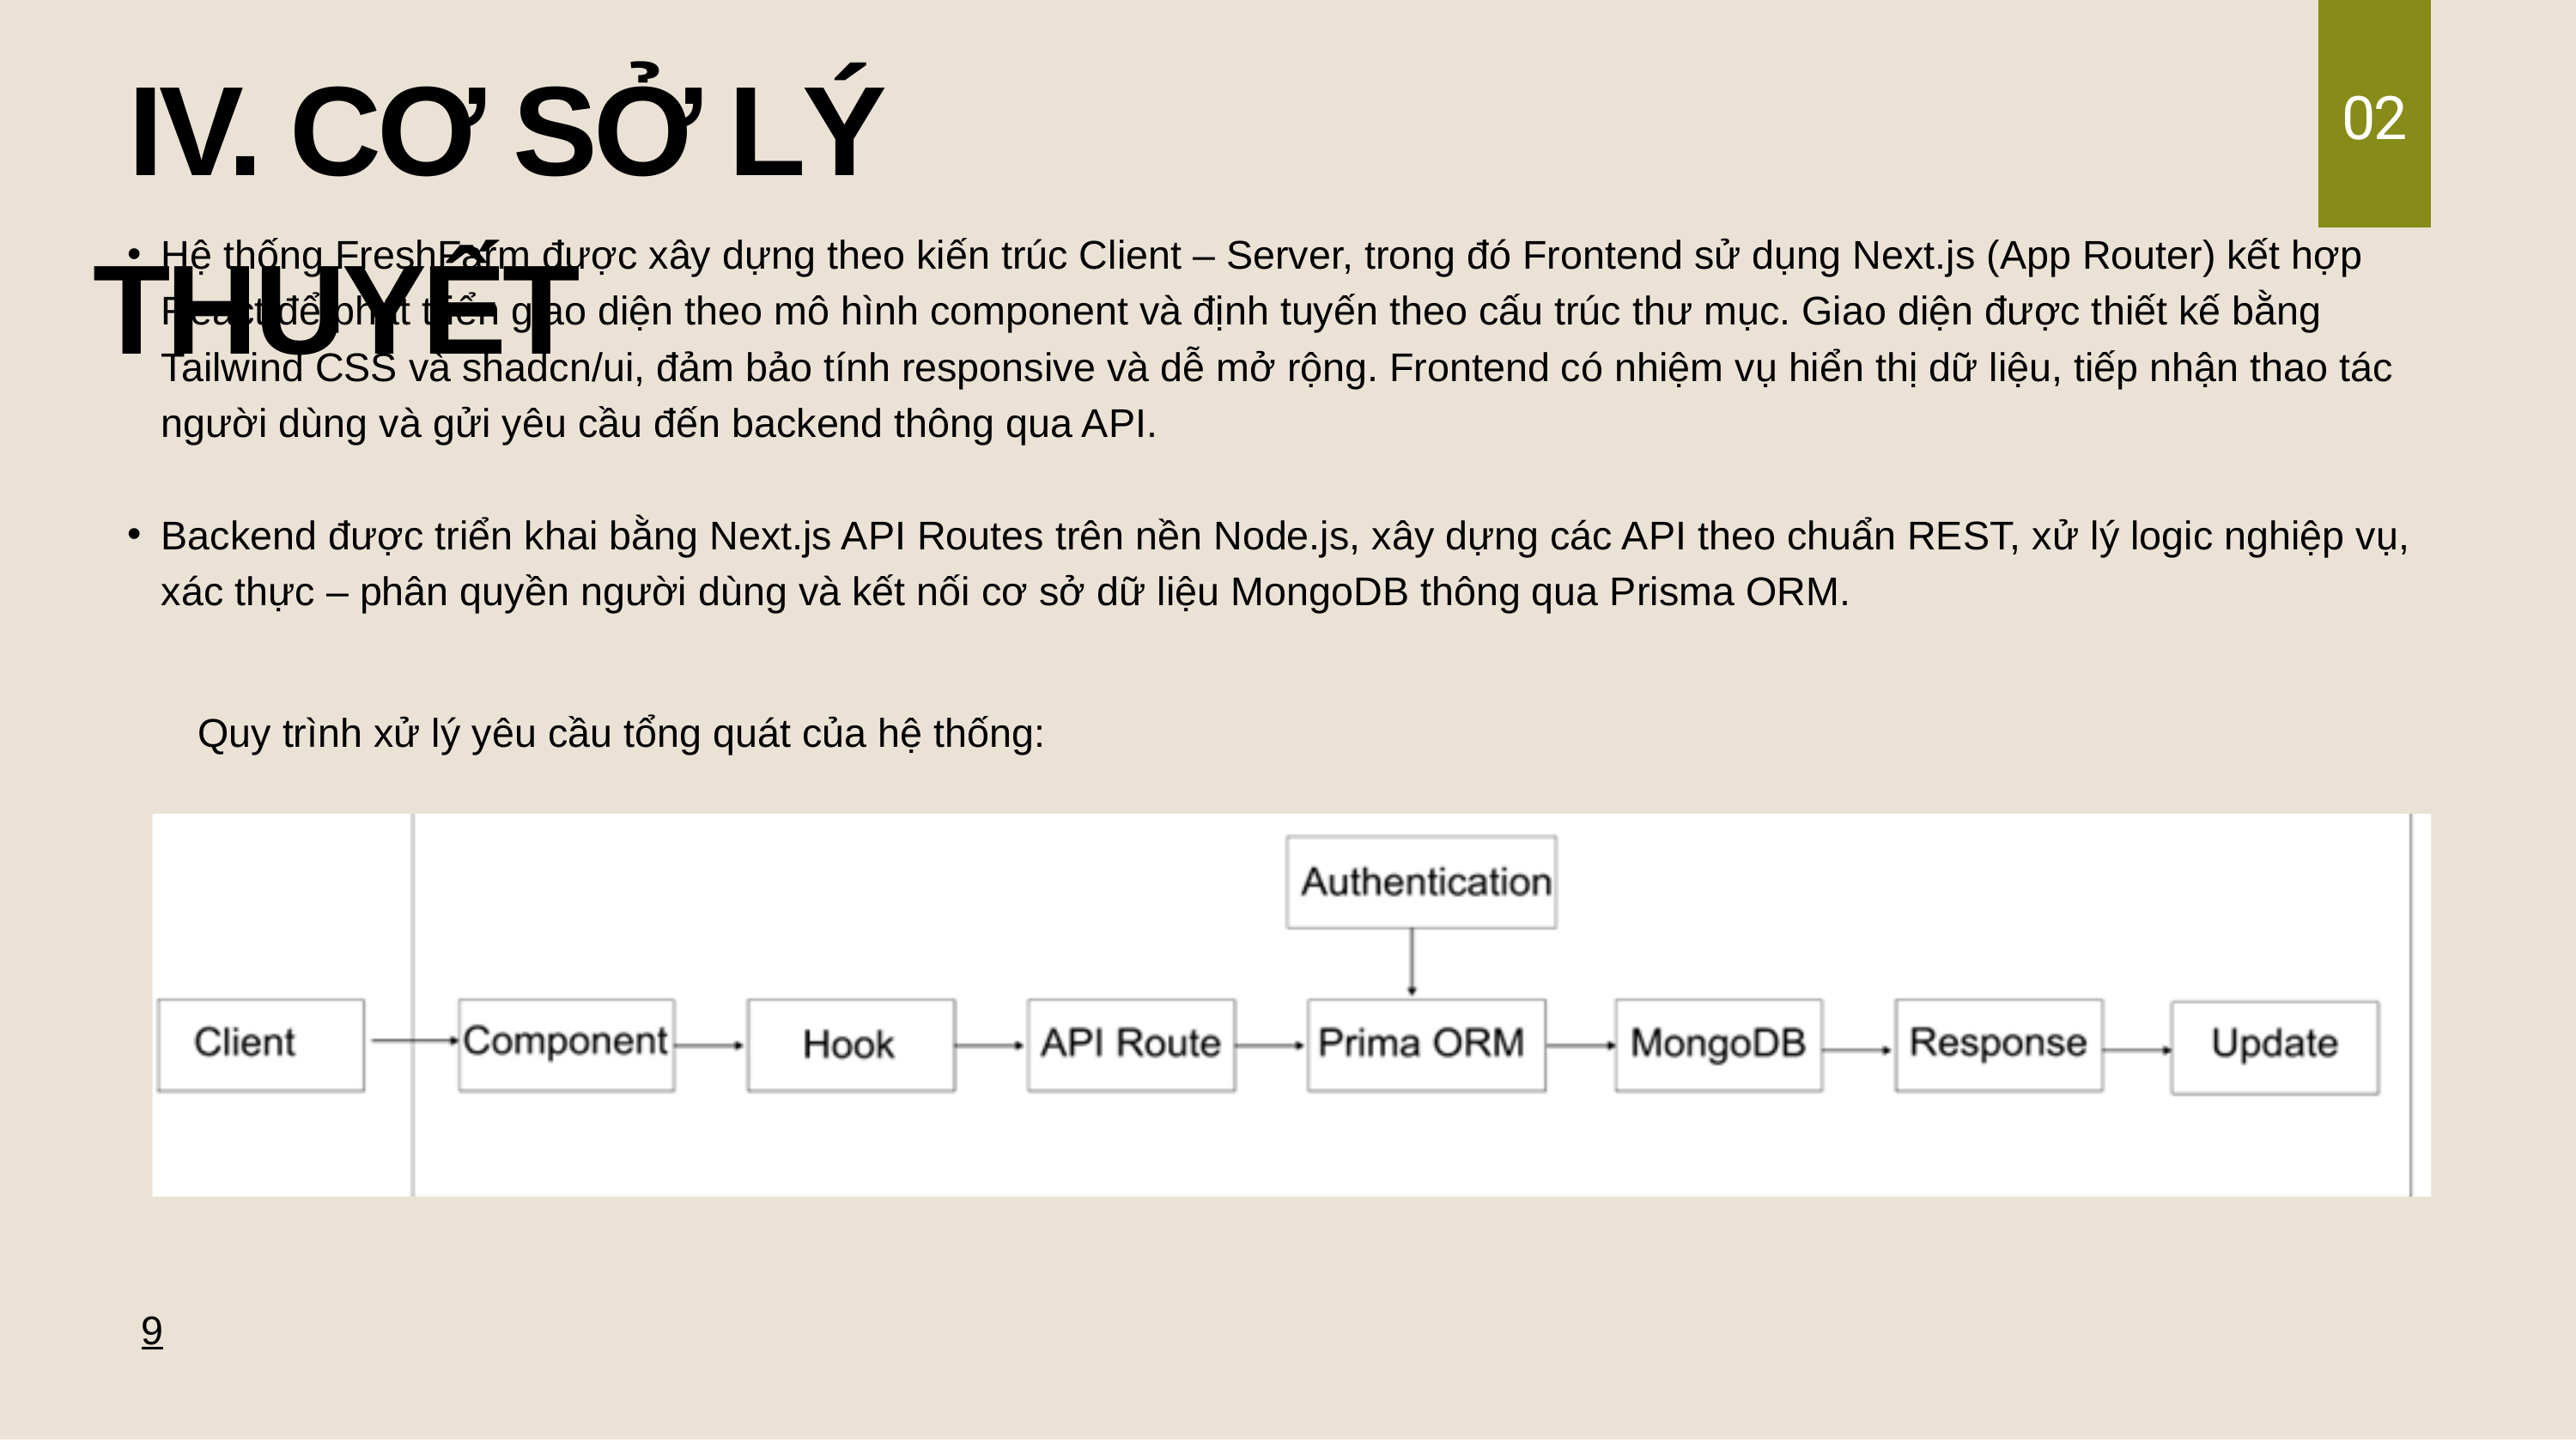

02
 IV. CƠ SỞ LÝ THUYẾT
Hệ thống FreshFarm được xây dựng theo kiến trúc Client – Server, trong đó Frontend sử dụng Next.js (App Router) kết hợp React để phát triển giao diện theo mô hình component và định tuyến theo cấu trúc thư mục. Giao diện được thiết kế bằng Tailwind CSS và shadcn/ui, đảm bảo tính responsive và dễ mở rộng. Frontend có nhiệm vụ hiển thị dữ liệu, tiếp nhận thao tác người dùng và gửi yêu cầu đến backend thông qua API.

Backend được triển khai bằng Next.js API Routes trên nền Node.js, xây dựng các API theo chuẩn REST, xử lý logic nghiệp vụ, xác thực – phân quyền người dùng và kết nối cơ sở dữ liệu MongoDB thông qua Prisma ORM.

       Quy trình xử lý yêu cầu tổng quát của hệ thống:

9